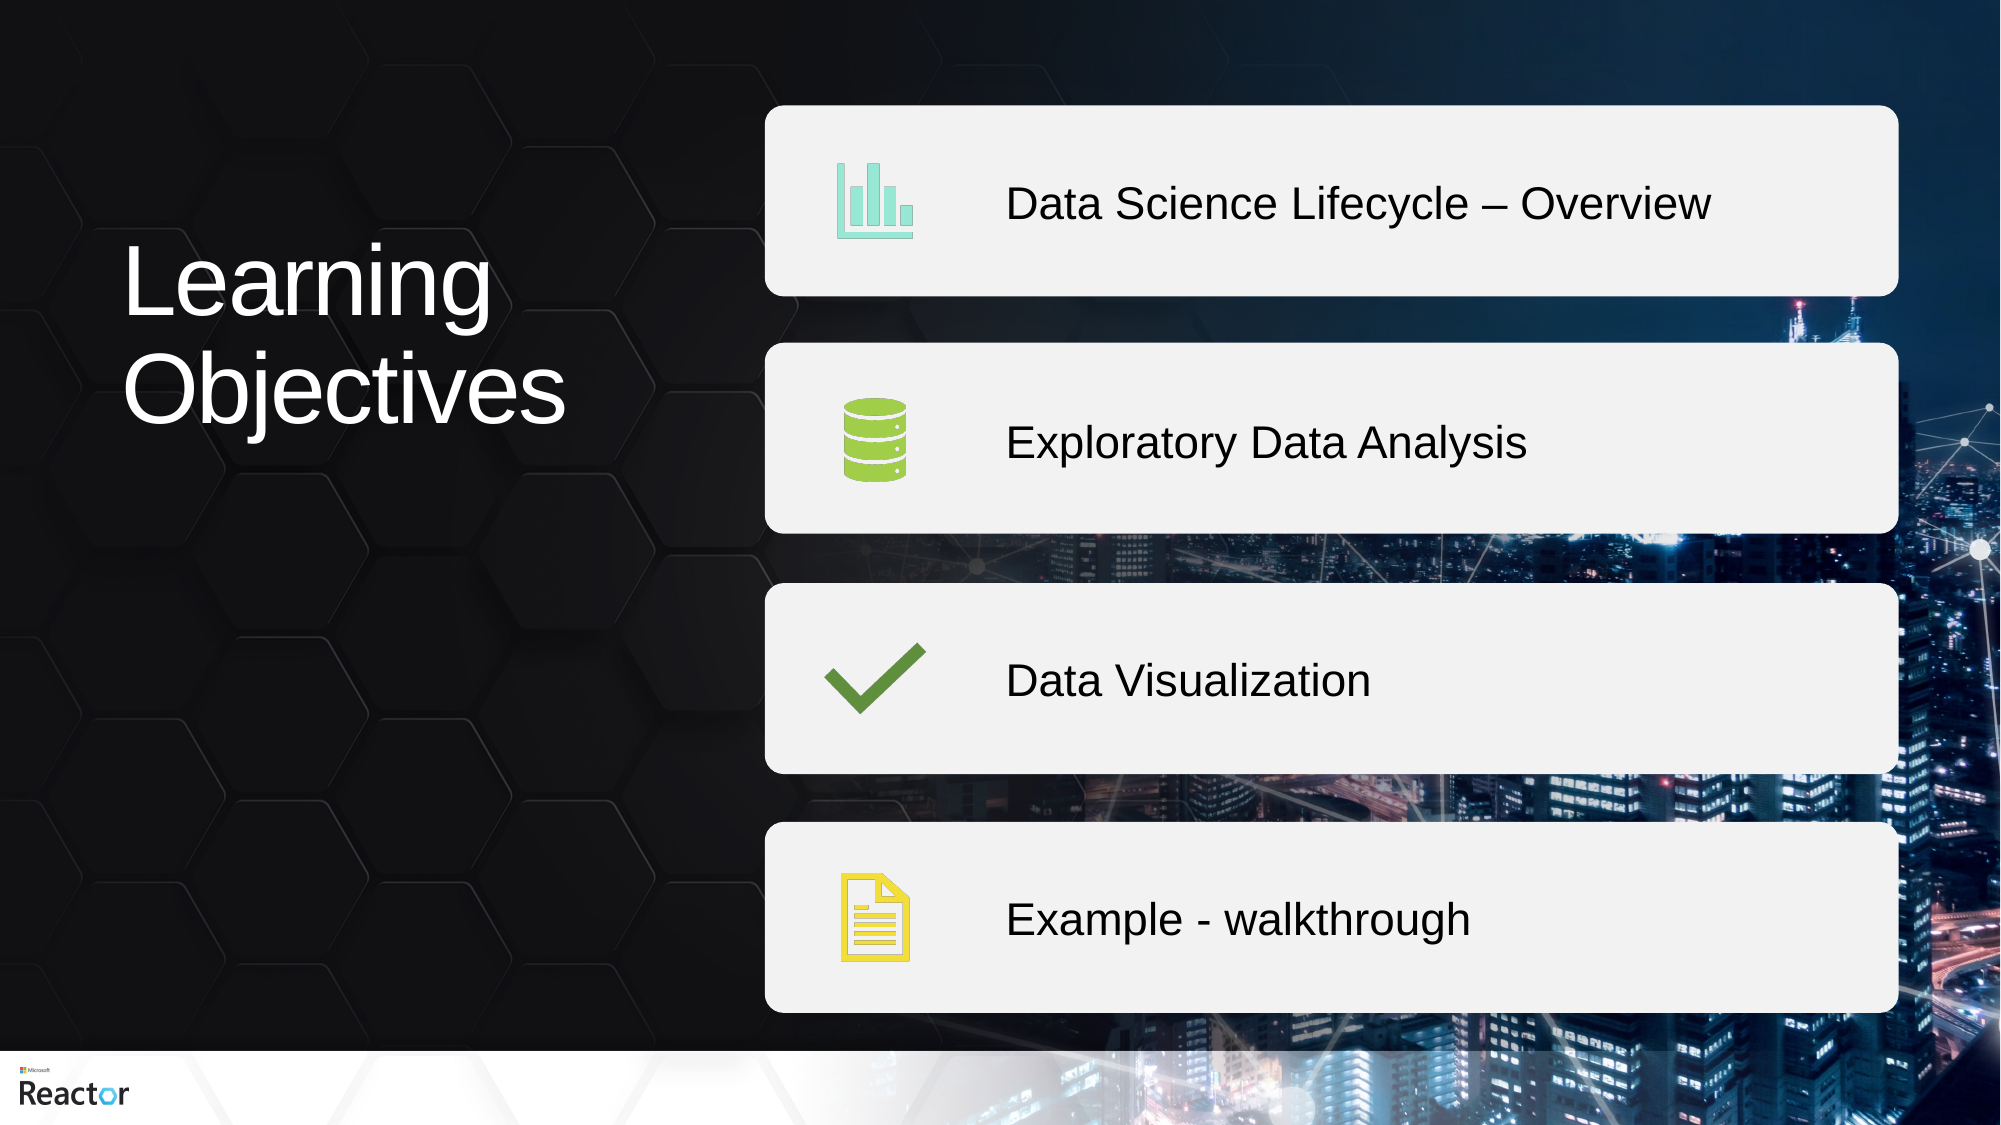

Data Science Lifecycle – Overview
Exploratory Data Analysis
Data Visualization
Example - walkthrough
# Learning Objectives